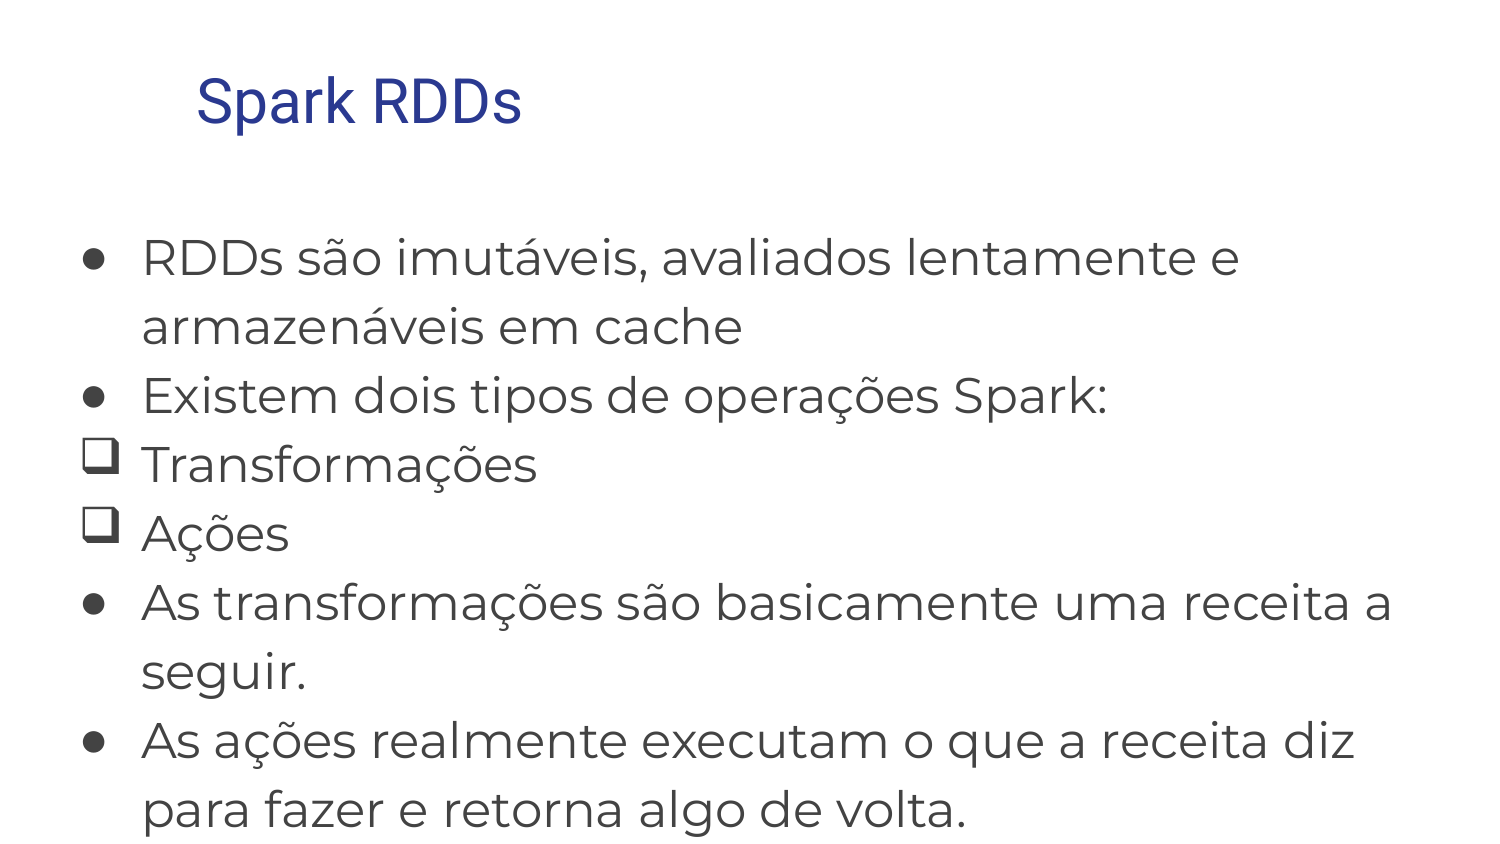

Spark RDDs

RDDs são imutáveis, avaliados lentamente e armazenáveis em cache
Existem dois tipos de operações Spark:
Transformações
Ações
As transformações são basicamente uma receita a seguir.
As ações realmente executam o que a receita diz para fazer e retorna algo de volta.